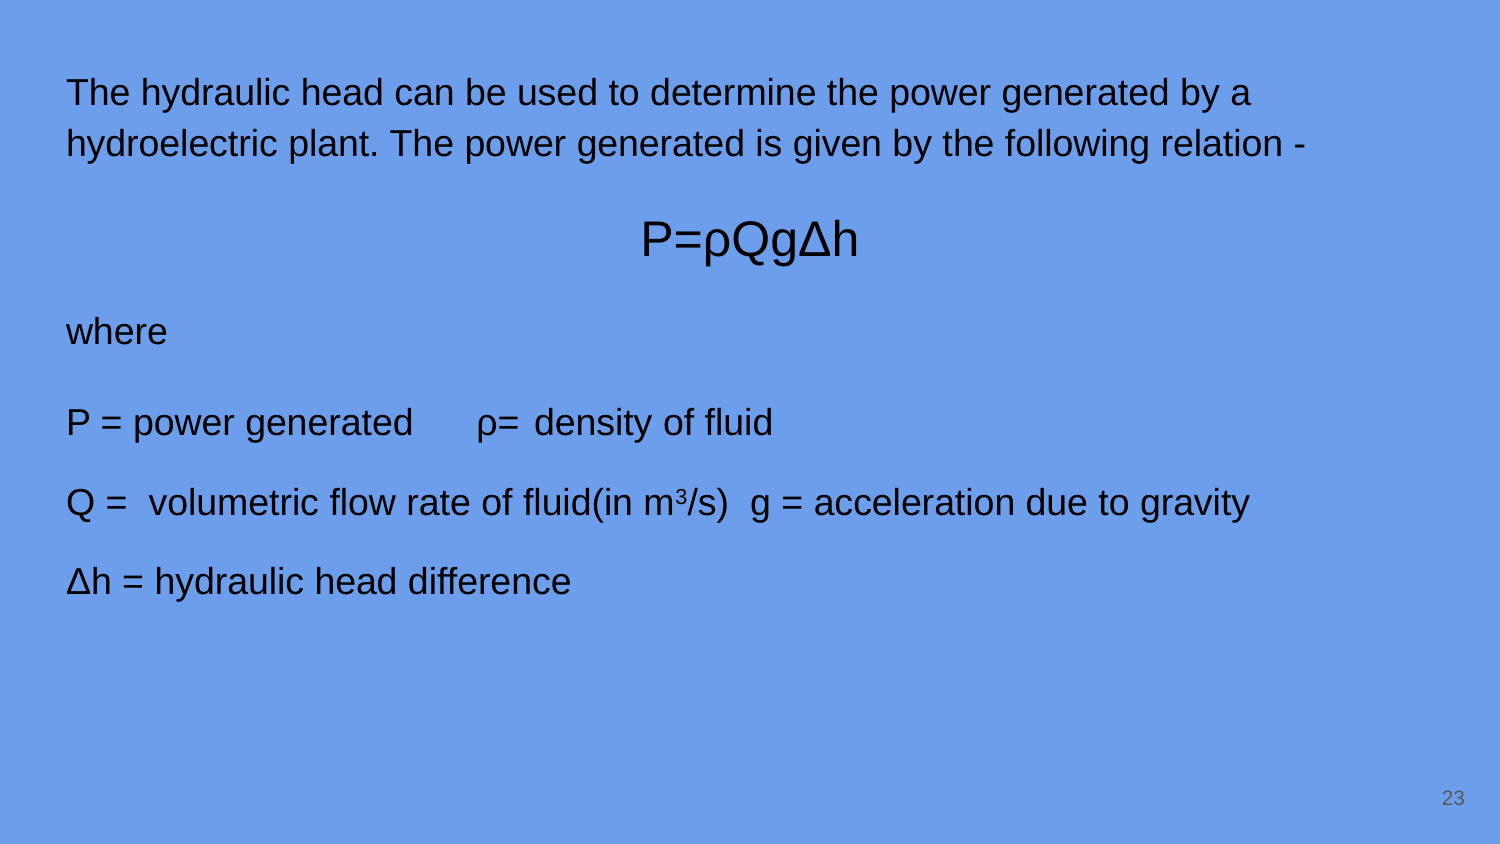

The hydraulic head can be used to determine the power generated by a hydroelectric plant. The power generated is given by the following relation -
P=ρQgΔh
where
P = power generated      ρ= density of fluid
Q =  volumetric flow rate of fluid(in m3/s)  g = acceleration due to gravity
Δh = hydraulic head difference

23